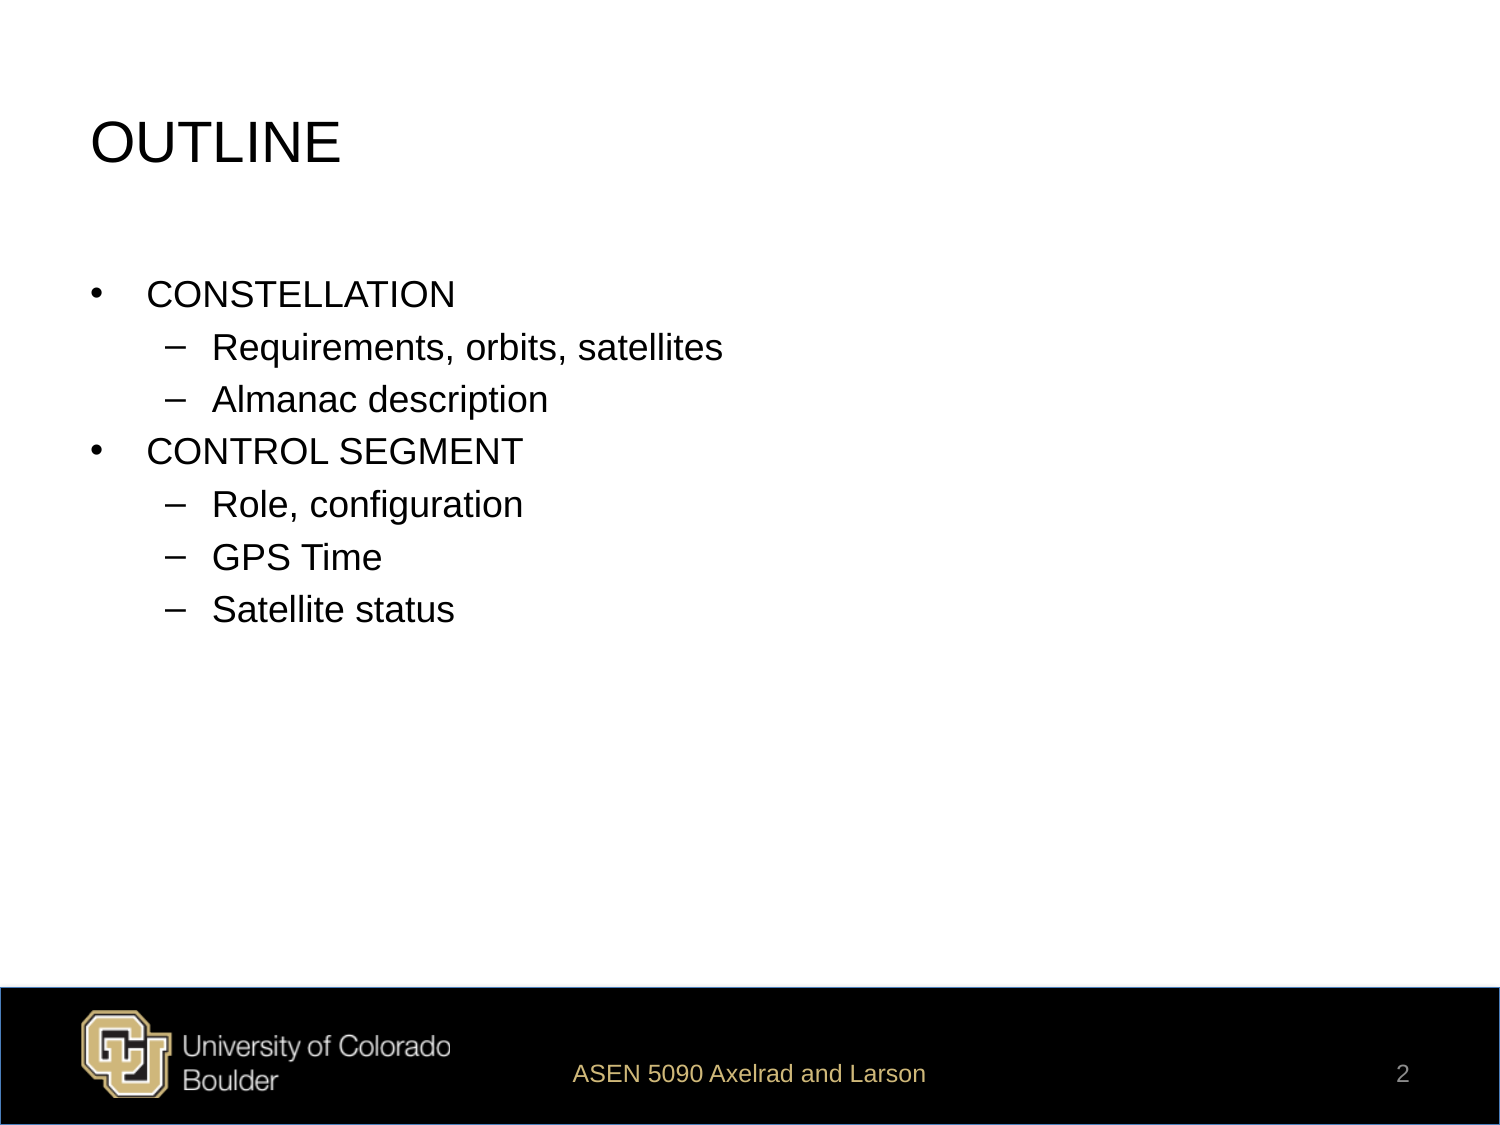

# OUTLINE
CONSTELLATION
Requirements, orbits, satellites
Almanac description
CONTROL SEGMENT
Role, configuration
GPS Time
Satellite status
ASEN 5090 Axelrad and Larson
2